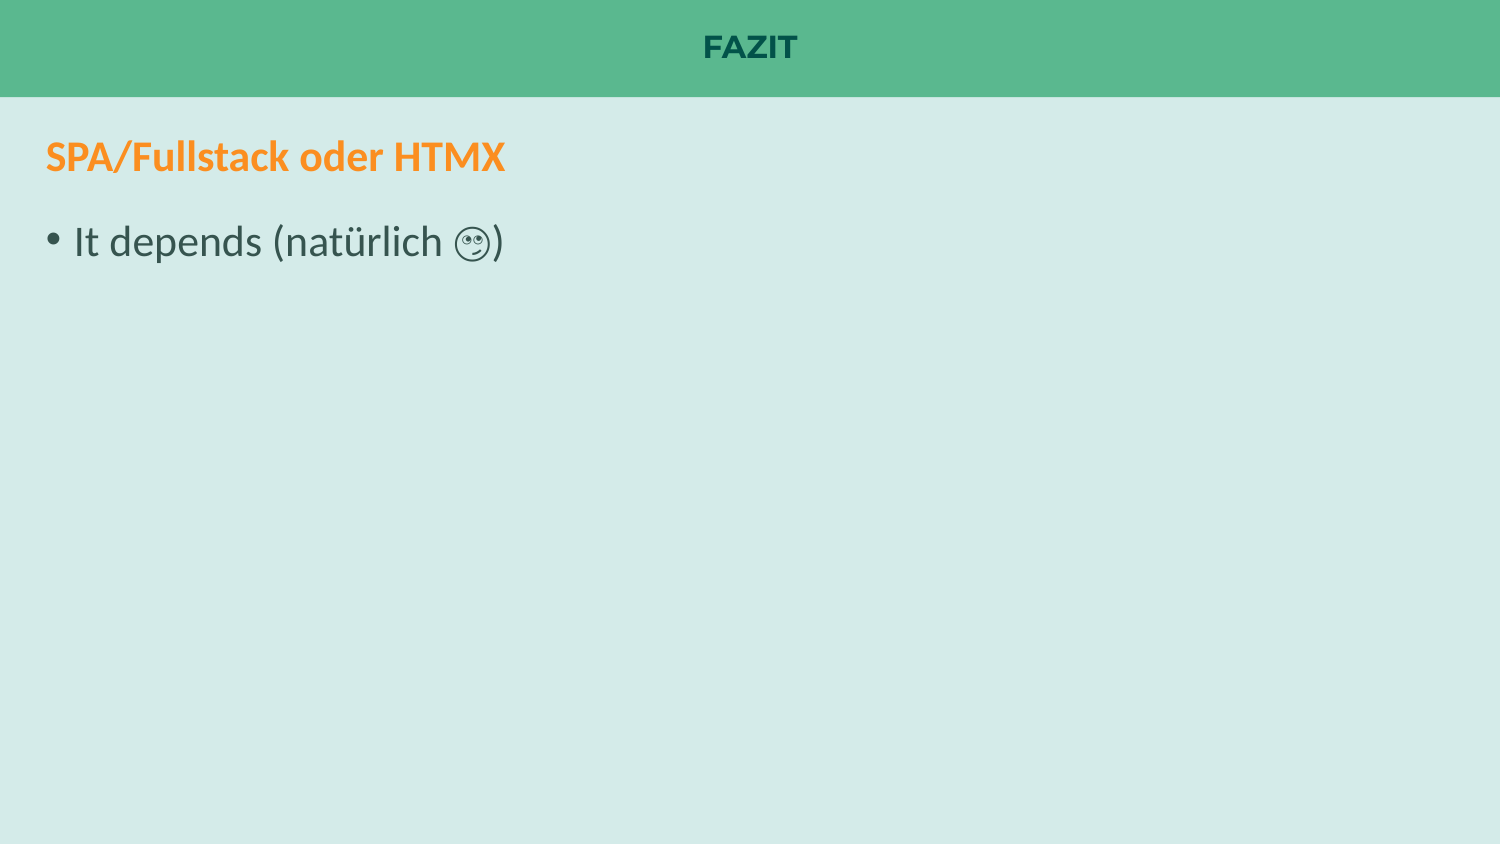

# Fazit
SPA/Fullstack oder HTMX
It depends (natürlich 🙄)